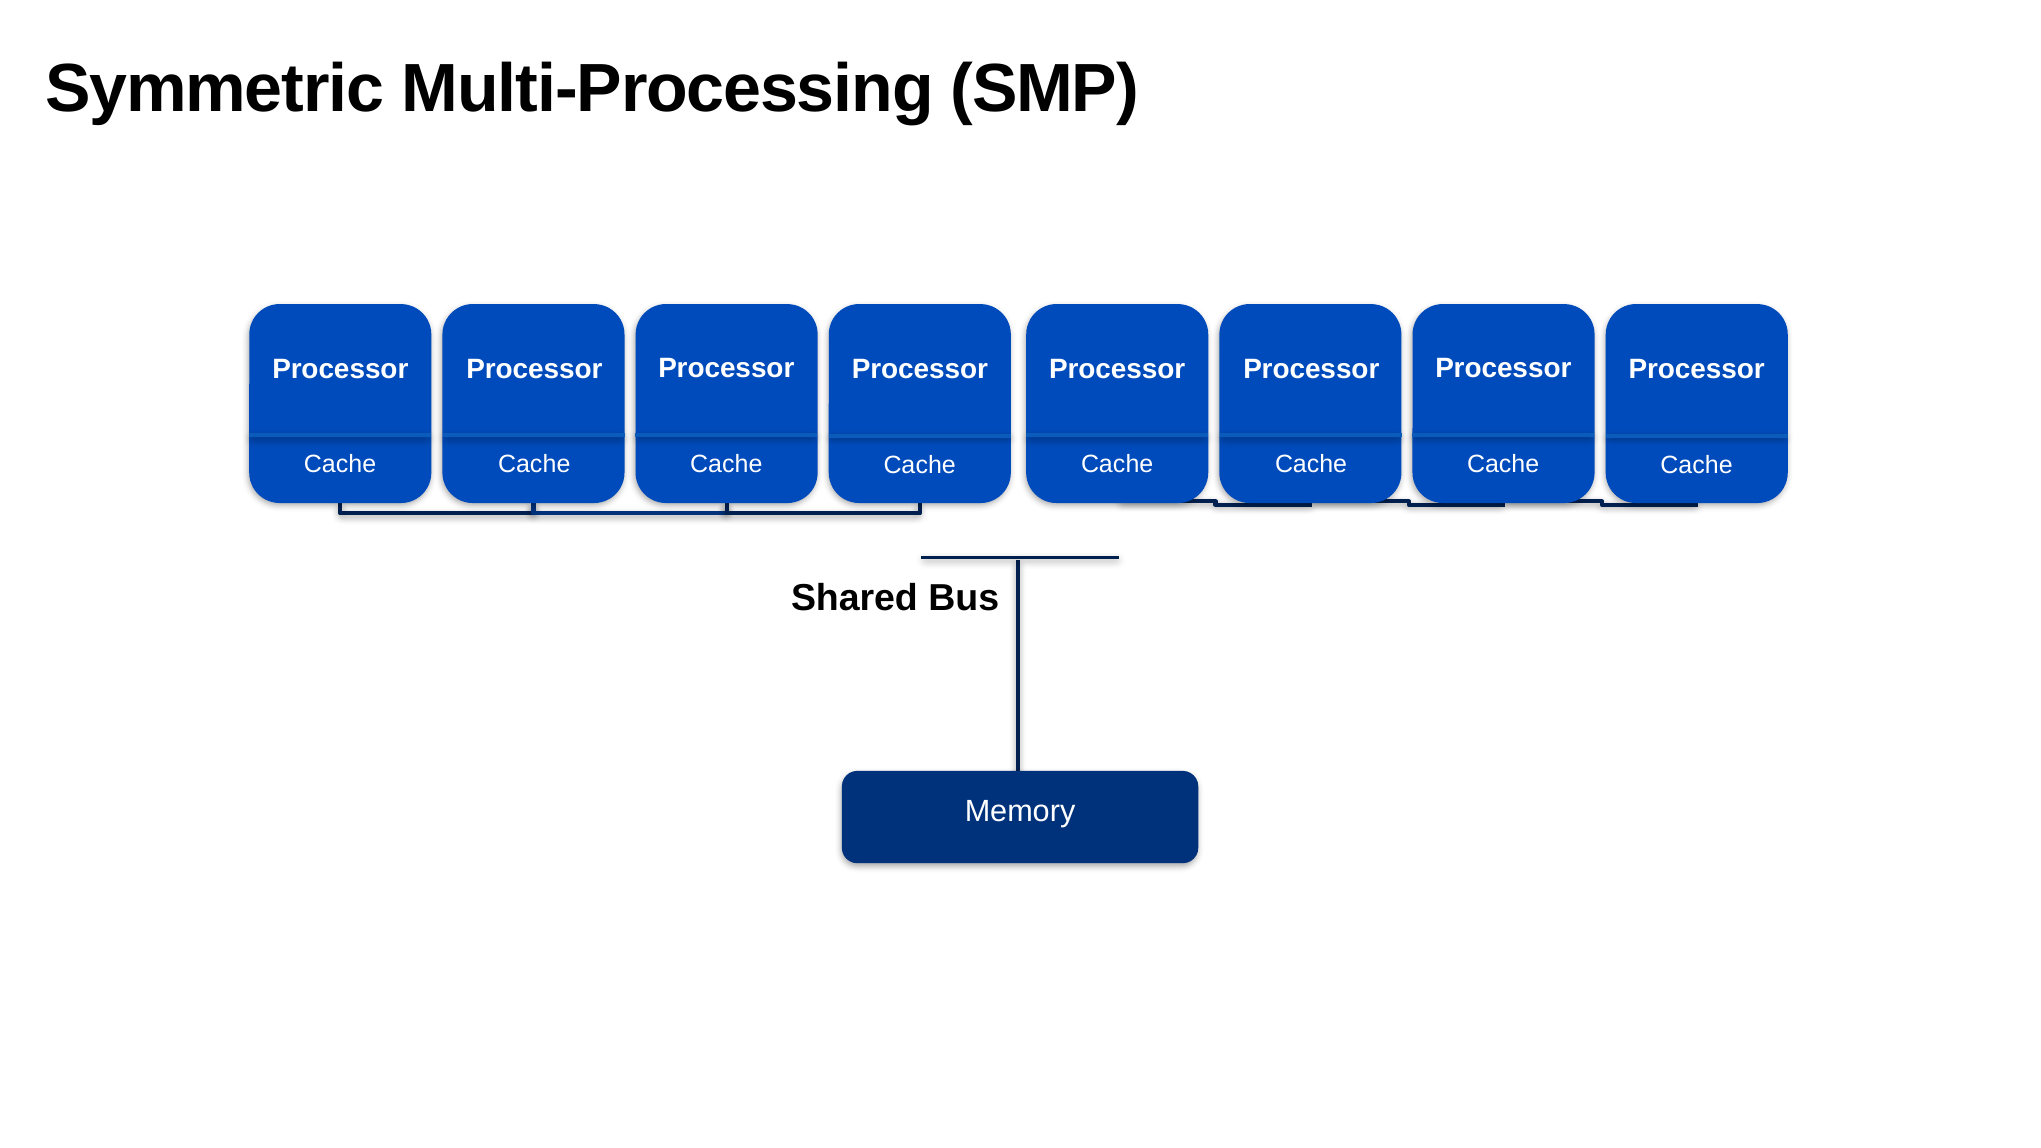

# Symmetric Multi-Processing (SMP)

Processor
Cache

Processor
Cache

Processor
Cache

Processor
Cache

Processor
Cache

Processor
Cache

Processor
Cache

Processor
Cache

Memory
Shared Bus